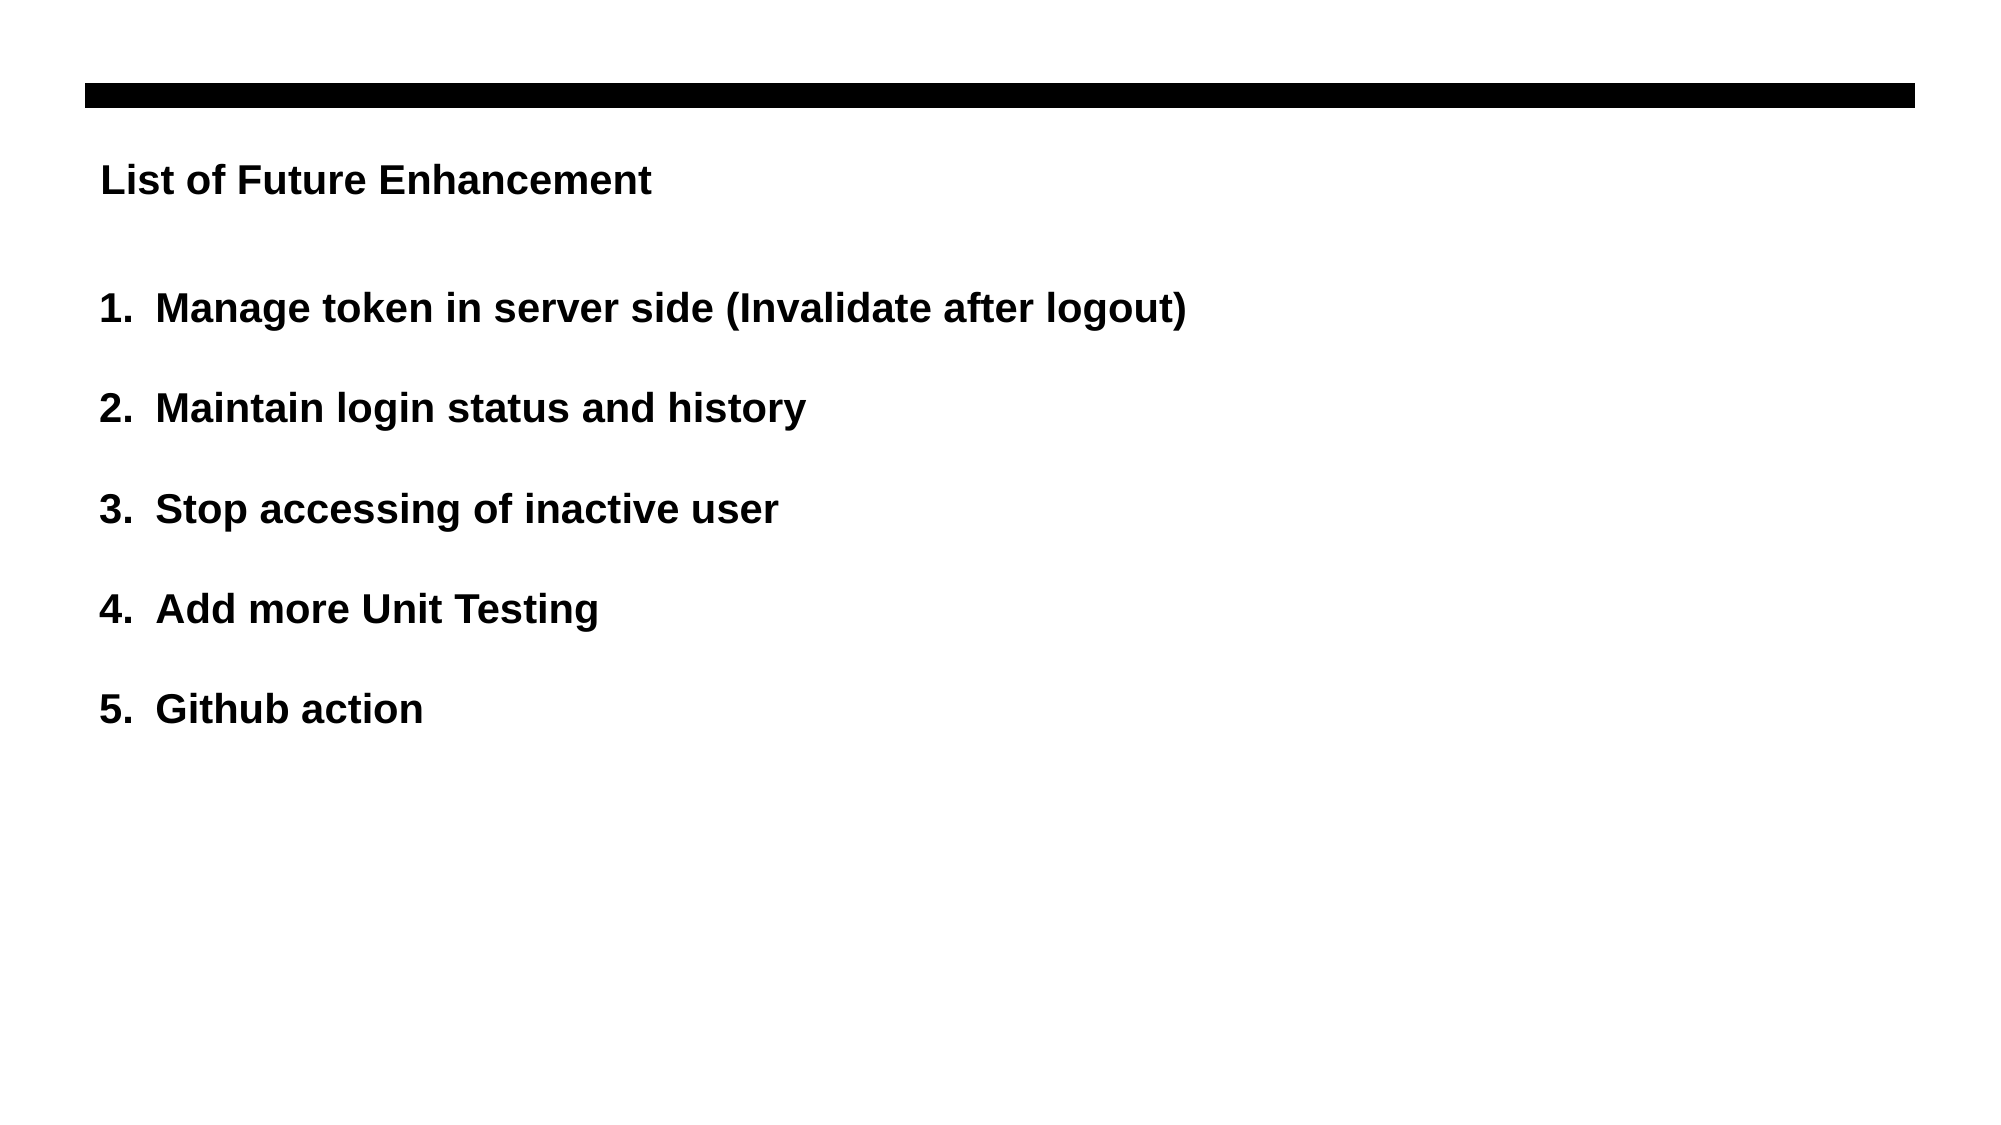

# List of Future Enhancement
Manage token in server side (Invalidate after logout)
Maintain login status and history
Stop accessing of inactive user
Add more Unit Testing
Github action